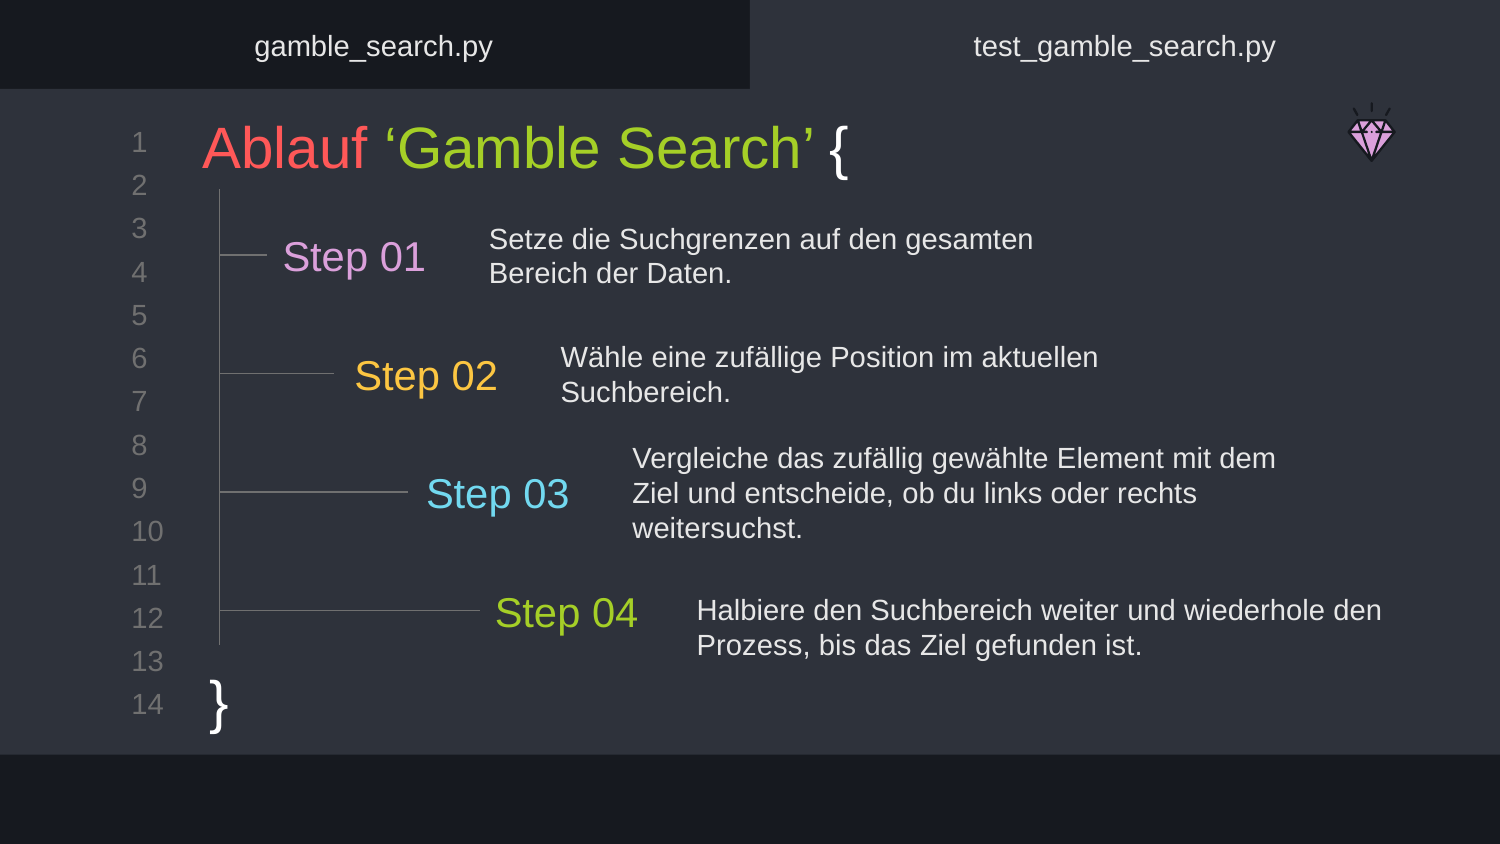

gamble_search.py
test_gamble_search.py
# Ablauf ‘Gamble Search’ {

Setze die Suchgrenzen auf den gesamten Bereich der Daten.
Step 01
Step 02
Wähle eine zufällige Position im aktuellen Suchbereich.

Step 03
Vergleiche das zufällig gewählte Element mit dem Ziel und entscheide, ob du links oder rechts weitersuchst.

Step 04
Halbiere den Suchbereich weiter und wiederhole den Prozess, bis das Ziel gefunden ist.

}